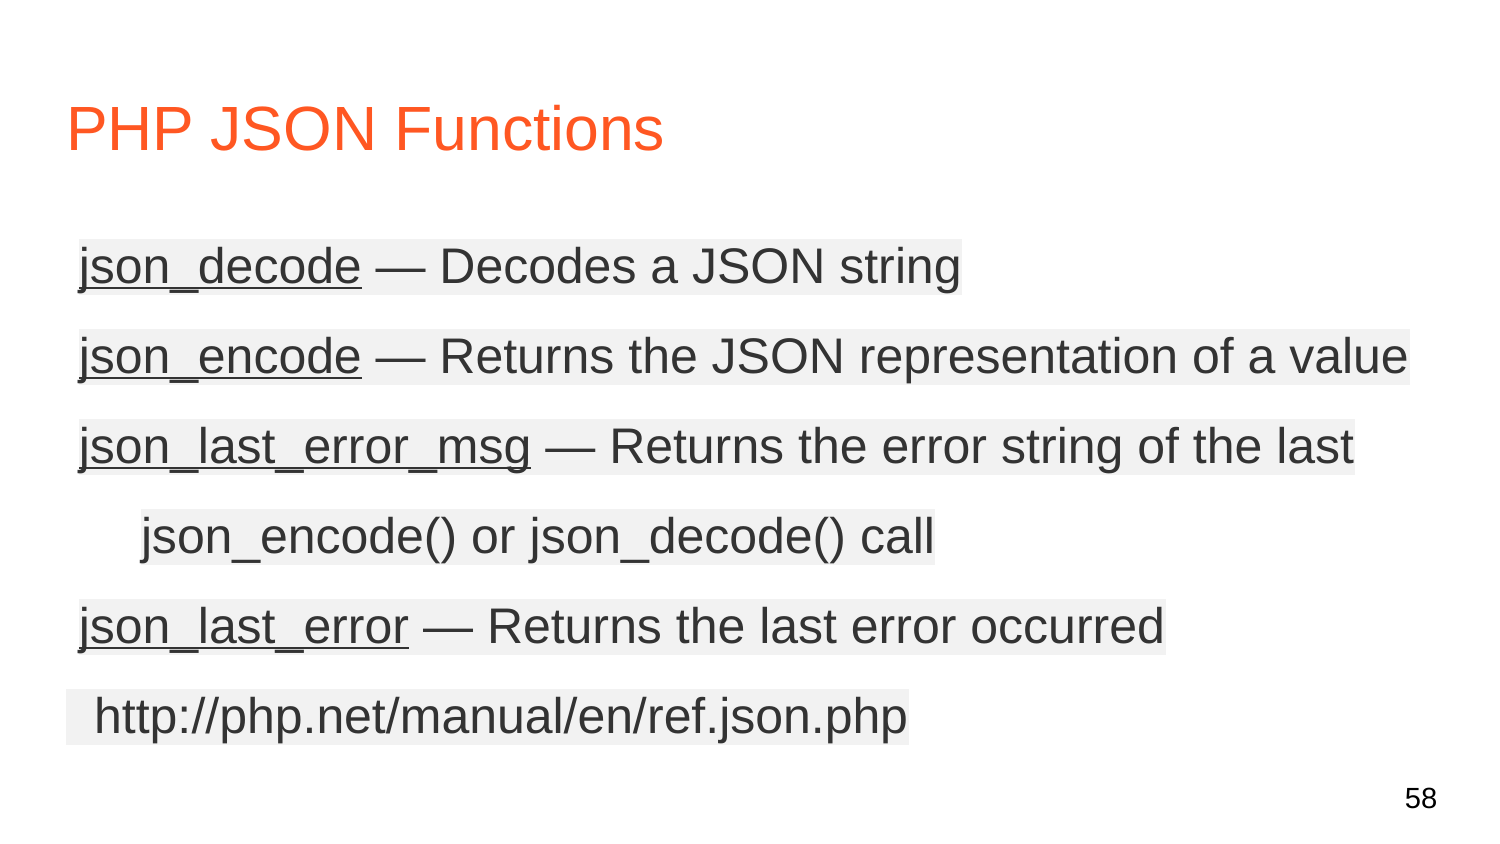

# PHP JSON Functions
json_decode — Decodes a JSON string
json_encode — Returns the JSON representation of a value
json_last_error_msg — Returns the error string of the last json_encode() or json_decode() call
json_last_error — Returns the last error occurred
  http://php.net/manual/en/ref.json.php

58